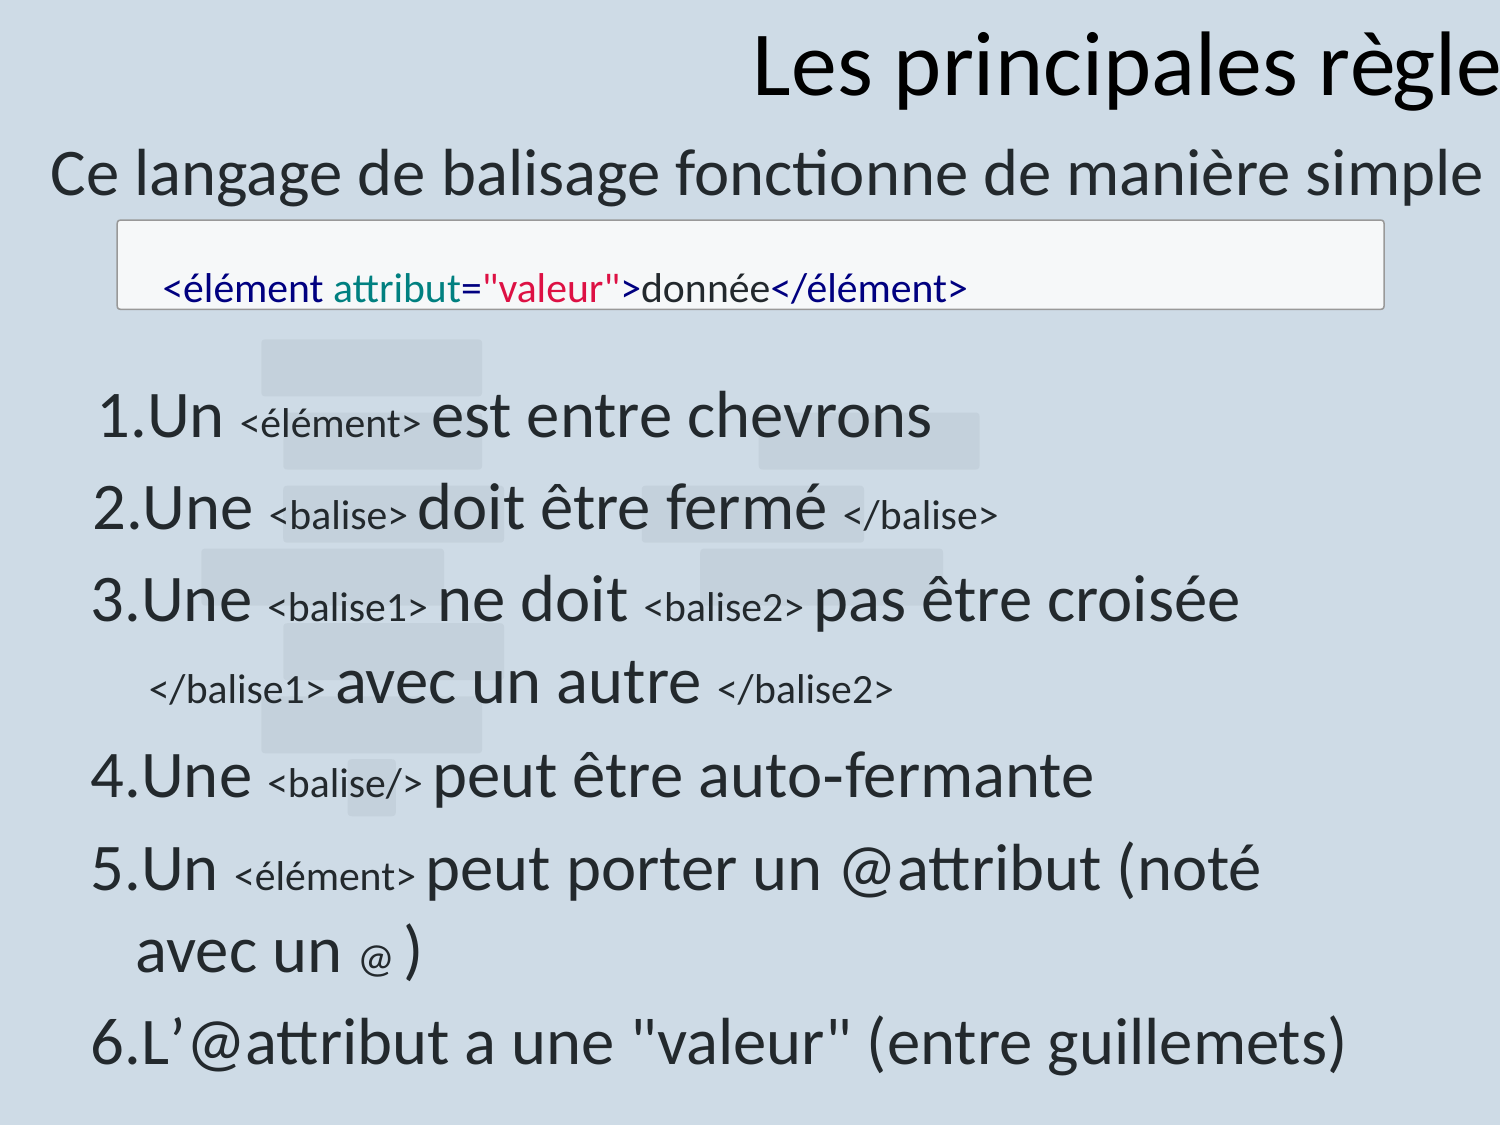

# Les principales règles
Ce langage de balisage fonctionne de manière simple

<élément attribut="valeur">donnée</élément>

Un <élément> est entre chevrons
Une <balise> doit être fermé </balise>
Une <balise1> ne doit <balise2> pas être croisée
</balise1> avec un autre </balise2>
Une <balise/> peut être auto‑fermante
Un <élément> peut porter un @attribut (noté  avec un @ )
L’@attribut a une "valeur" (entre guillemets)